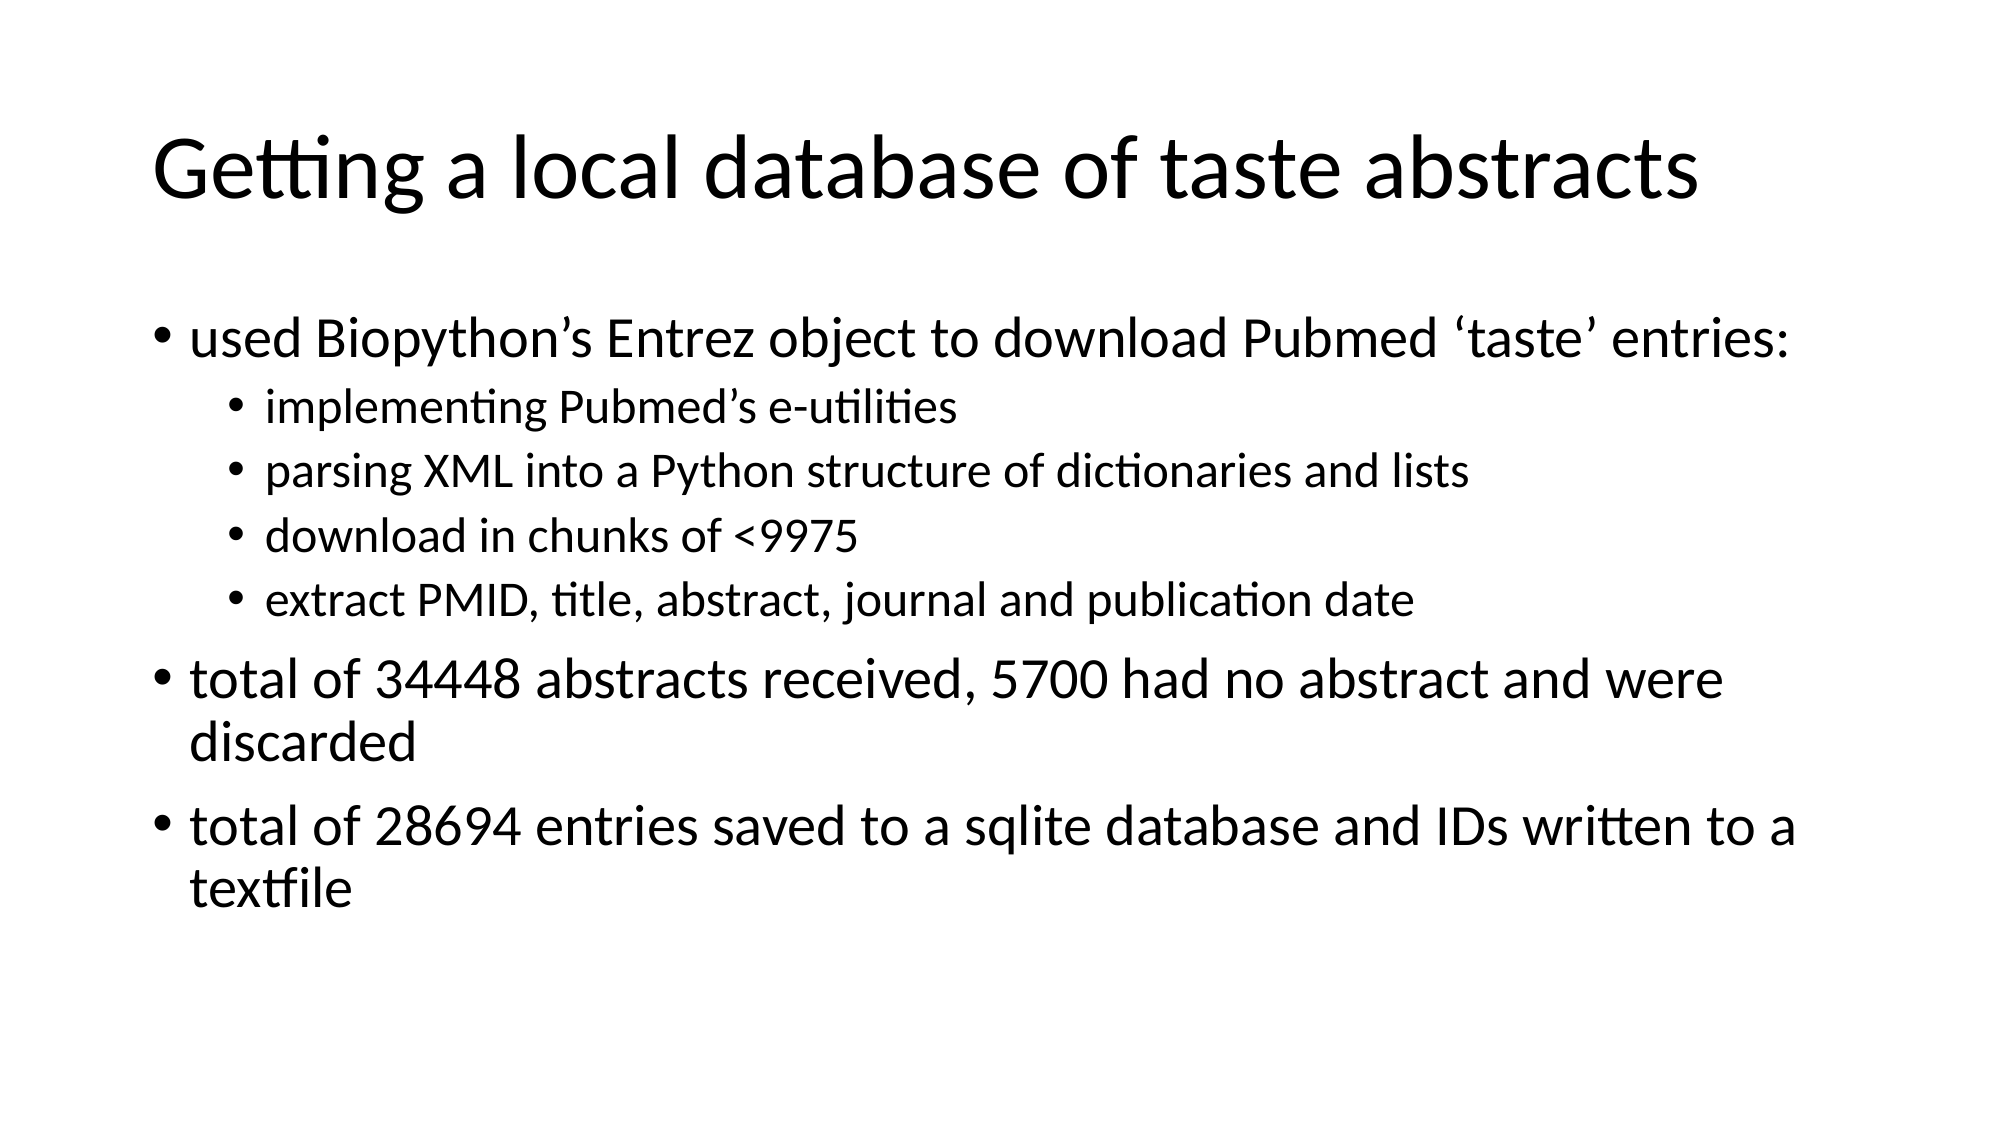

# Getting a local database of taste abstracts
used Biopython’s Entrez object to download Pubmed ‘taste’ entries:
implementing Pubmed’s e-utilities
parsing XML into a Python structure of dictionaries and lists
download in chunks of <9975
extract PMID, title, abstract, journal and publication date
total of 34448 abstracts received, 5700 had no abstract and were discarded
total of 28694 entries saved to a sqlite database and IDs written to a textfile